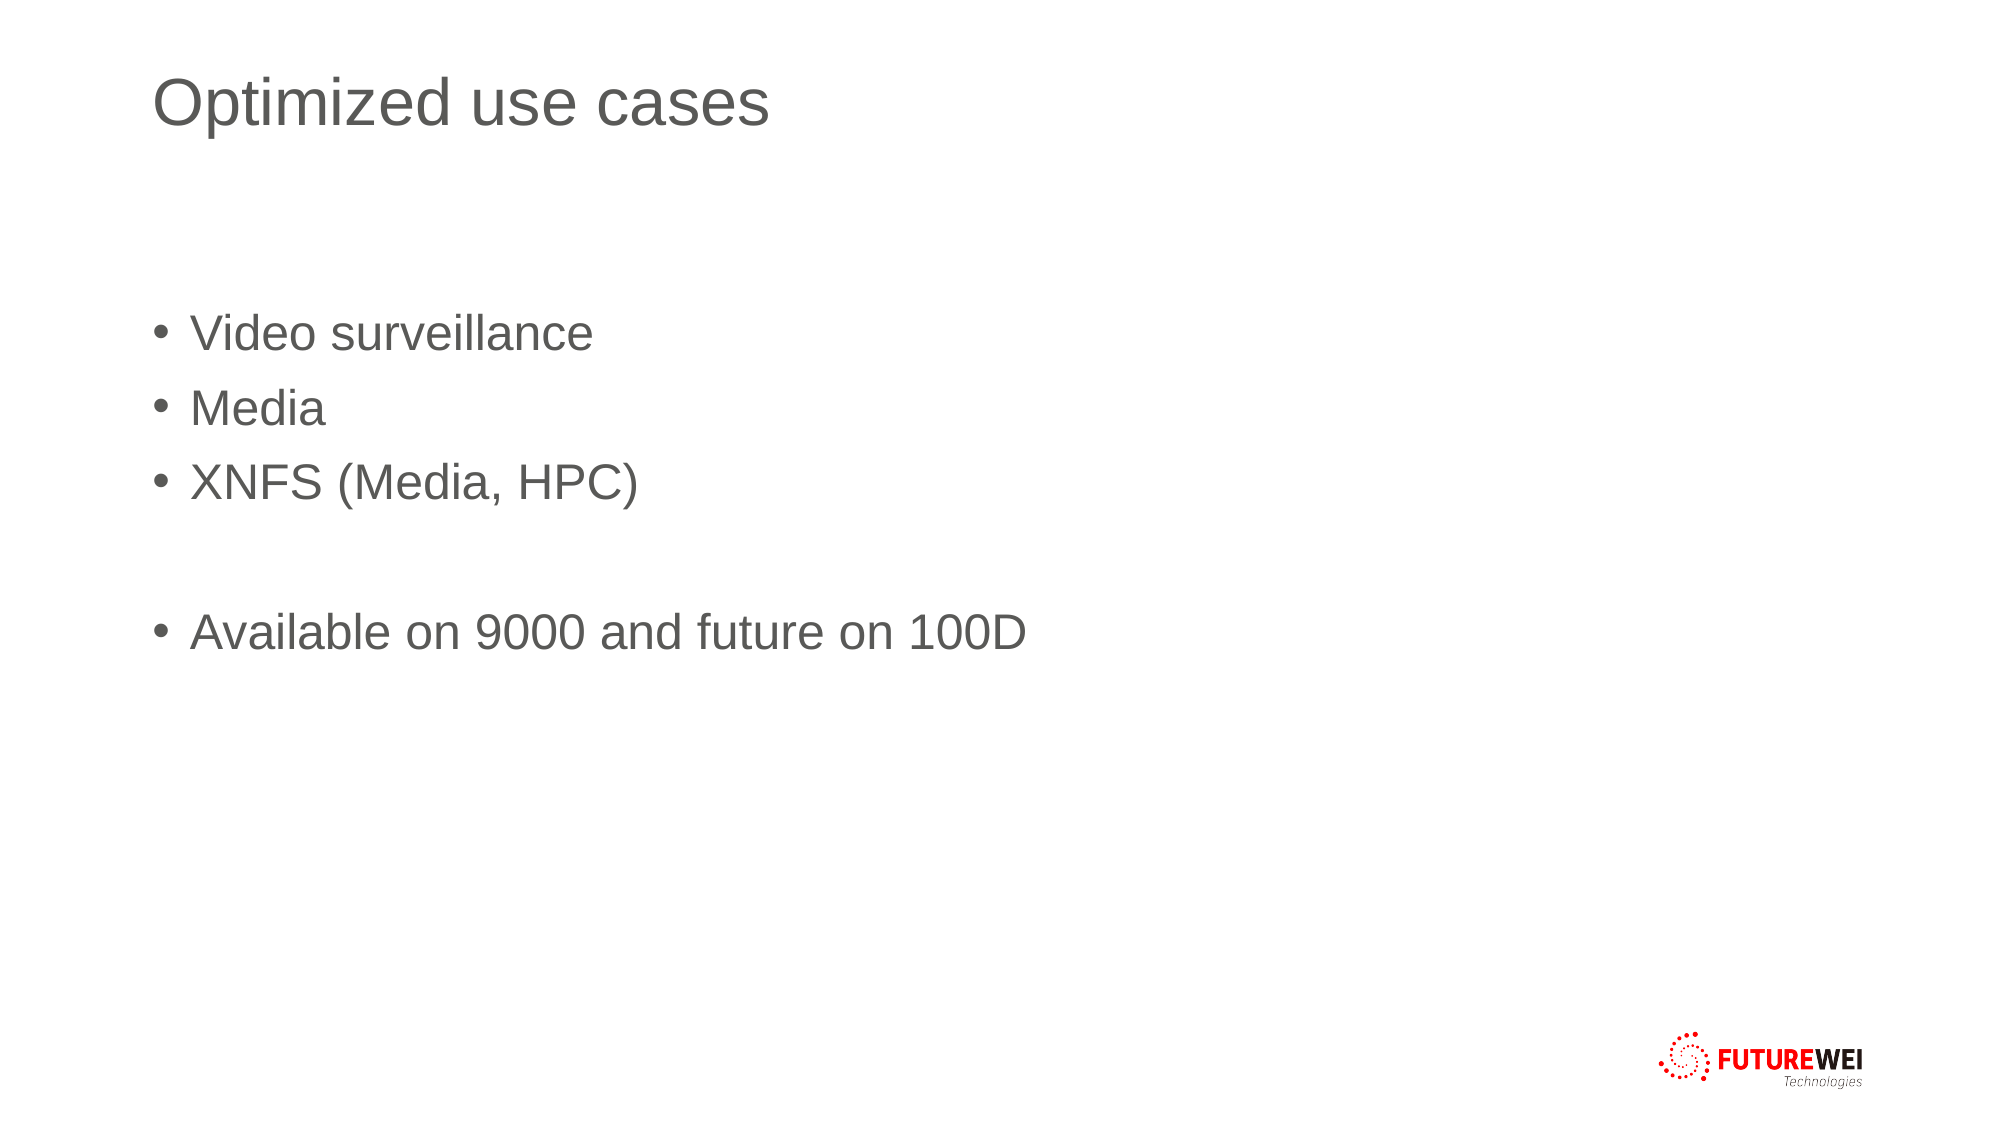

# Optimized use cases
Video surveillance
Media
XNFS (Media, HPC)

Available on 9000 and future on 100D